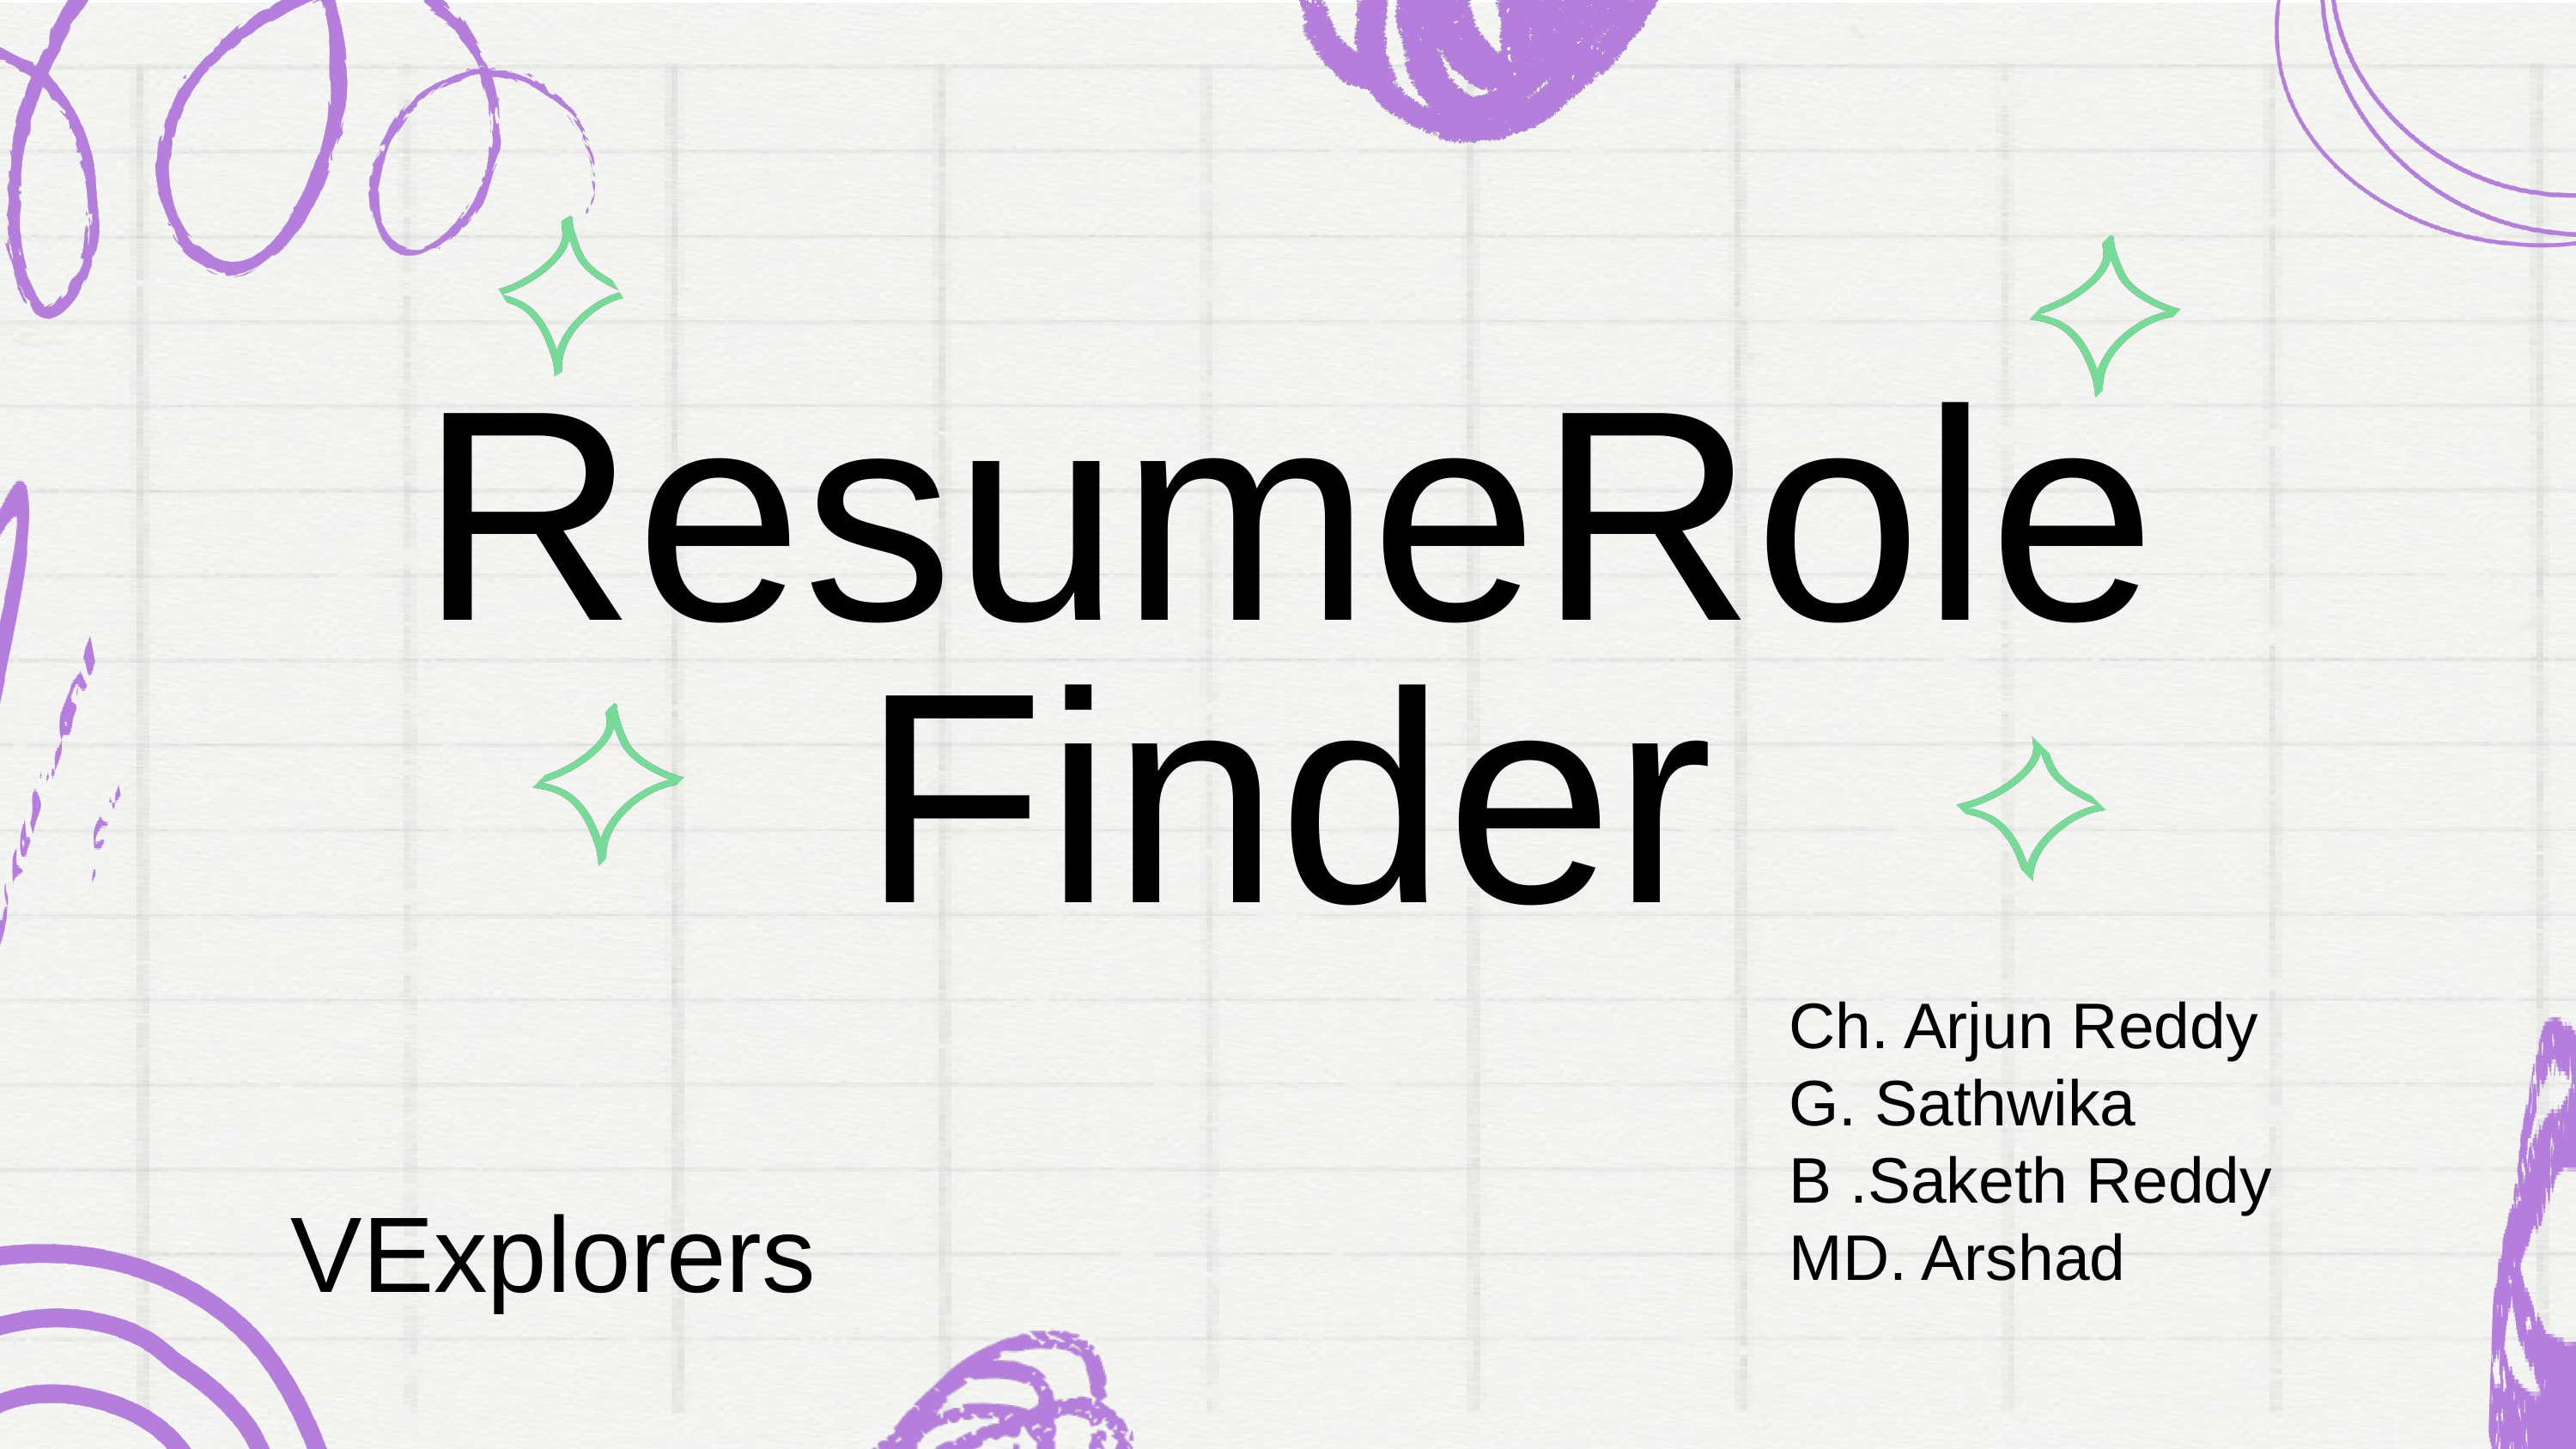

ResumeRole Finder

Ch. Arjun Reddy
G. Sathwika
B .Saketh Reddy
MD. Arshad

VExplorers